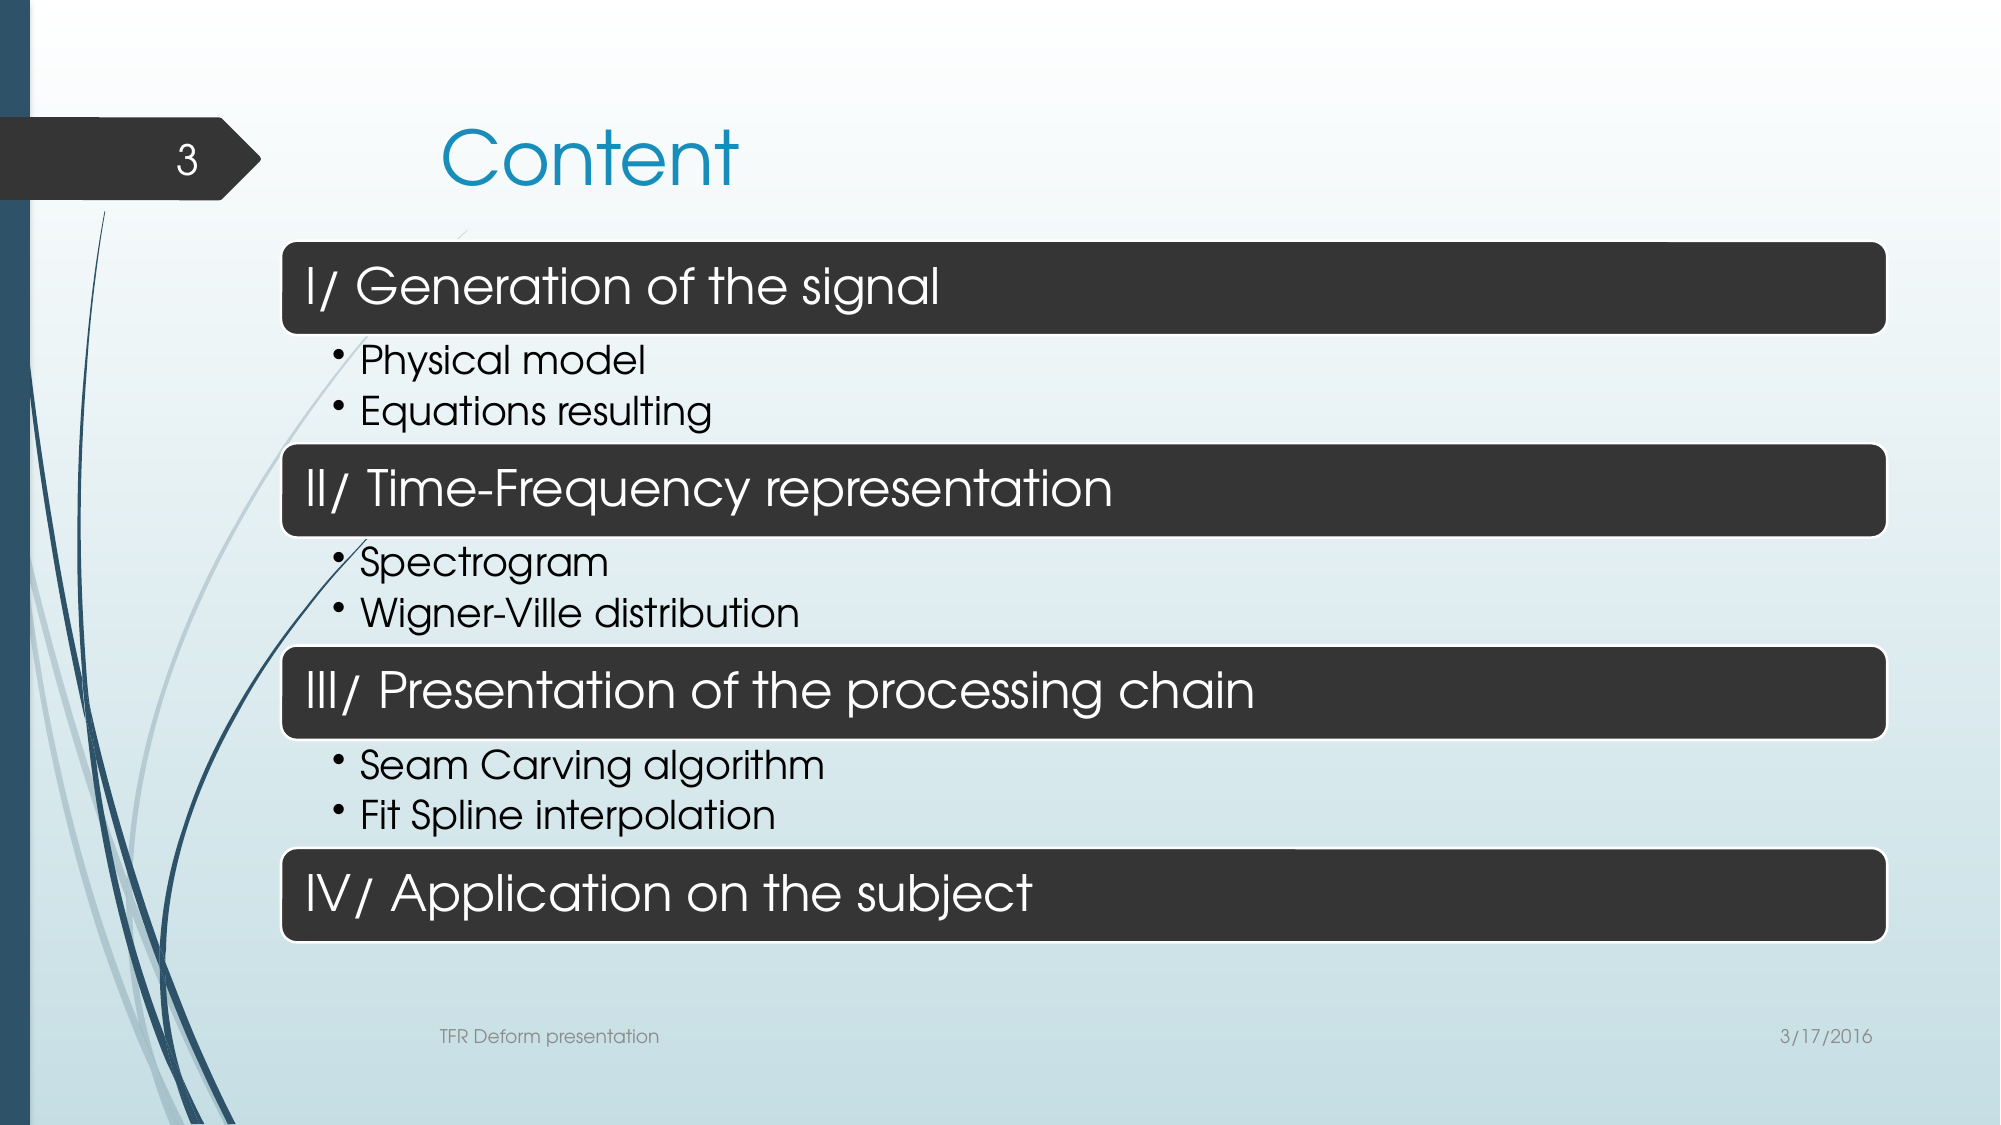

# Content
3
I/ Generation of the signal
Physical model
Equations resulting
II/ Time-Frequency representation
Spectrogram
Wigner-Ville distribution
III/ Presentation of the processing chain
Seam Carving algorithm
Fit Spline interpolation
IV/ Application on the subject
3/17/2016
TFR Deform presentation